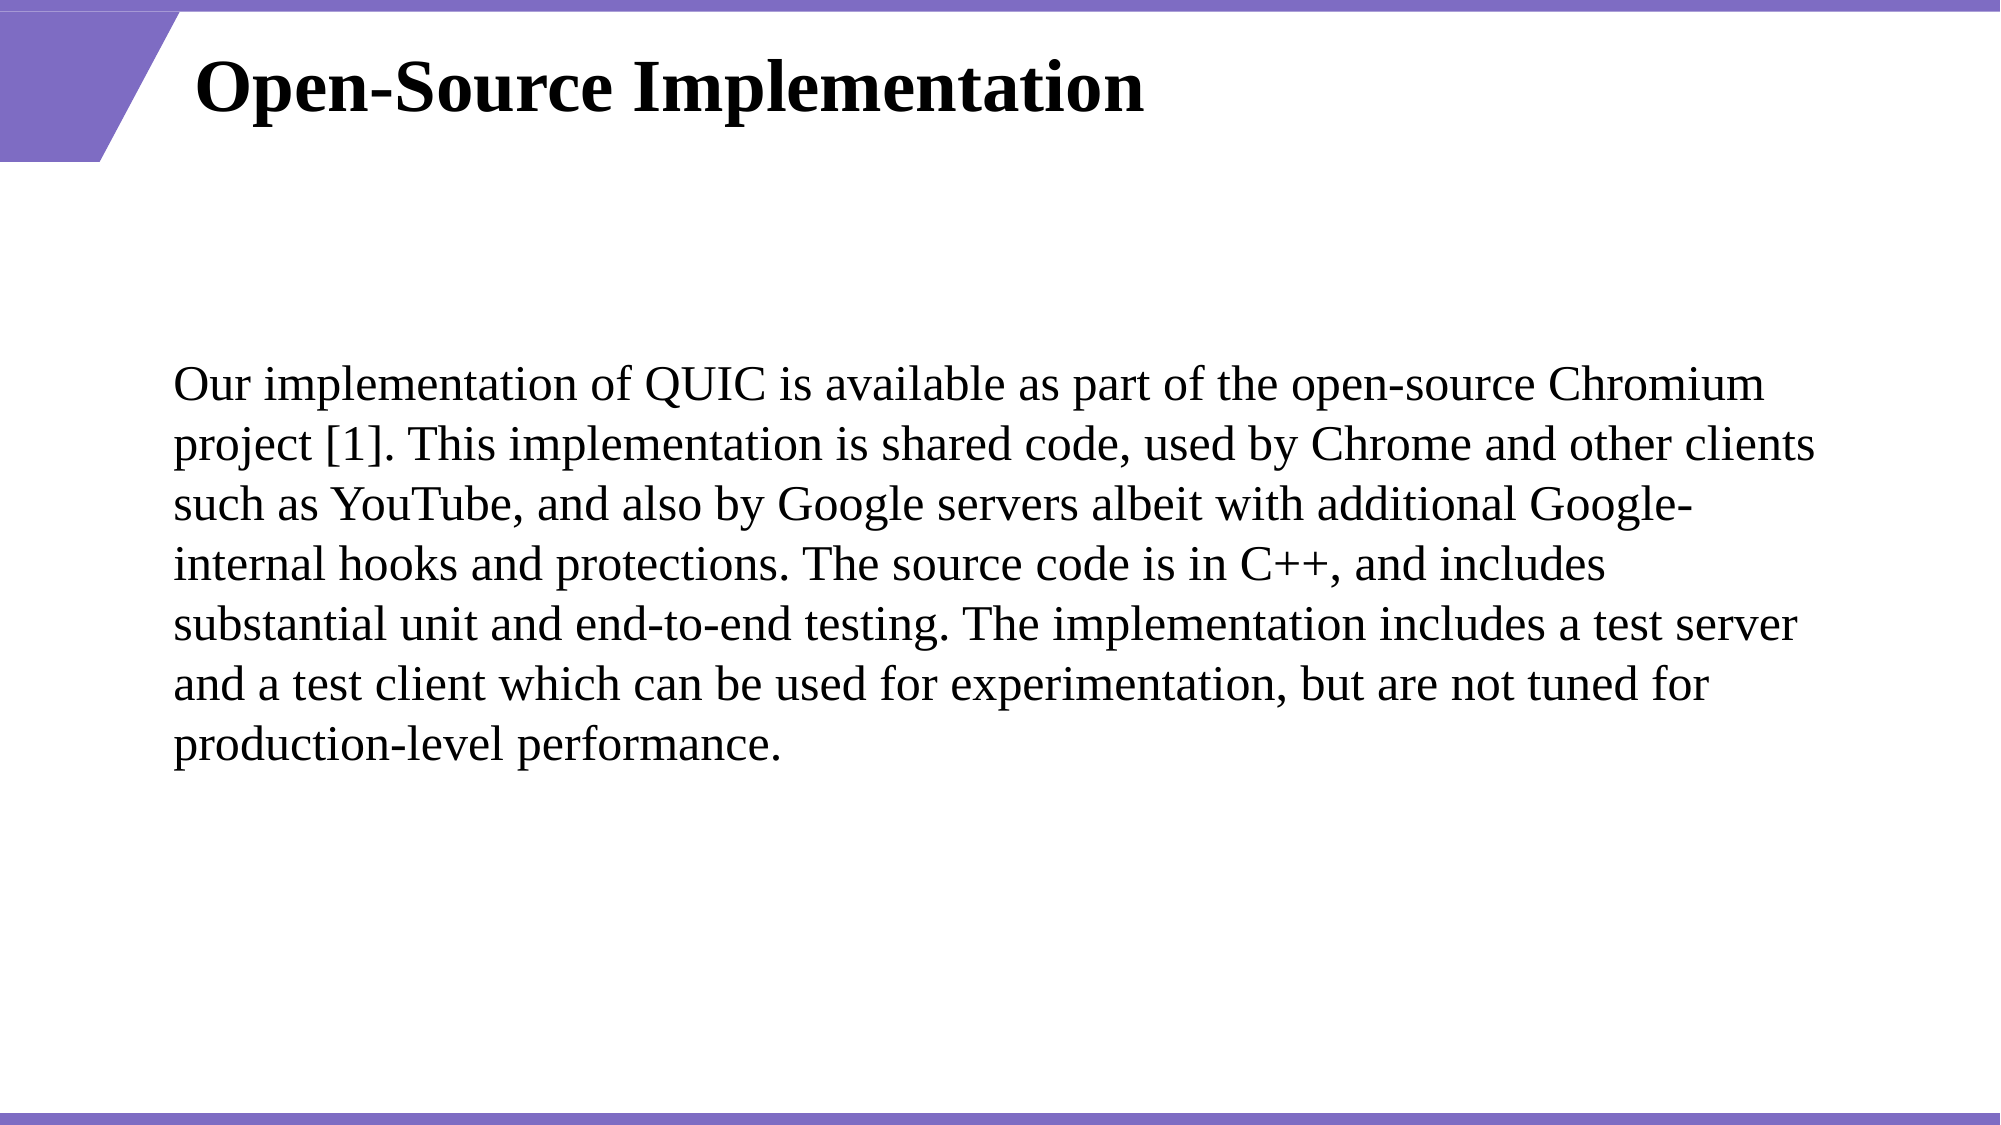

# Open-Source Implementation
Our implementation of QUIC is available as part of the open-source Chromium project [1]. This implementation is shared code, used by Chrome and other clients such as YouTube, and also by Google servers albeit with additional Google-internal hooks and protections. The source code is in C++, and includes substantial unit and end-to-end testing. The implementation includes a test server and a test client which can be used for experimentation, but are not tuned for production-level performance.